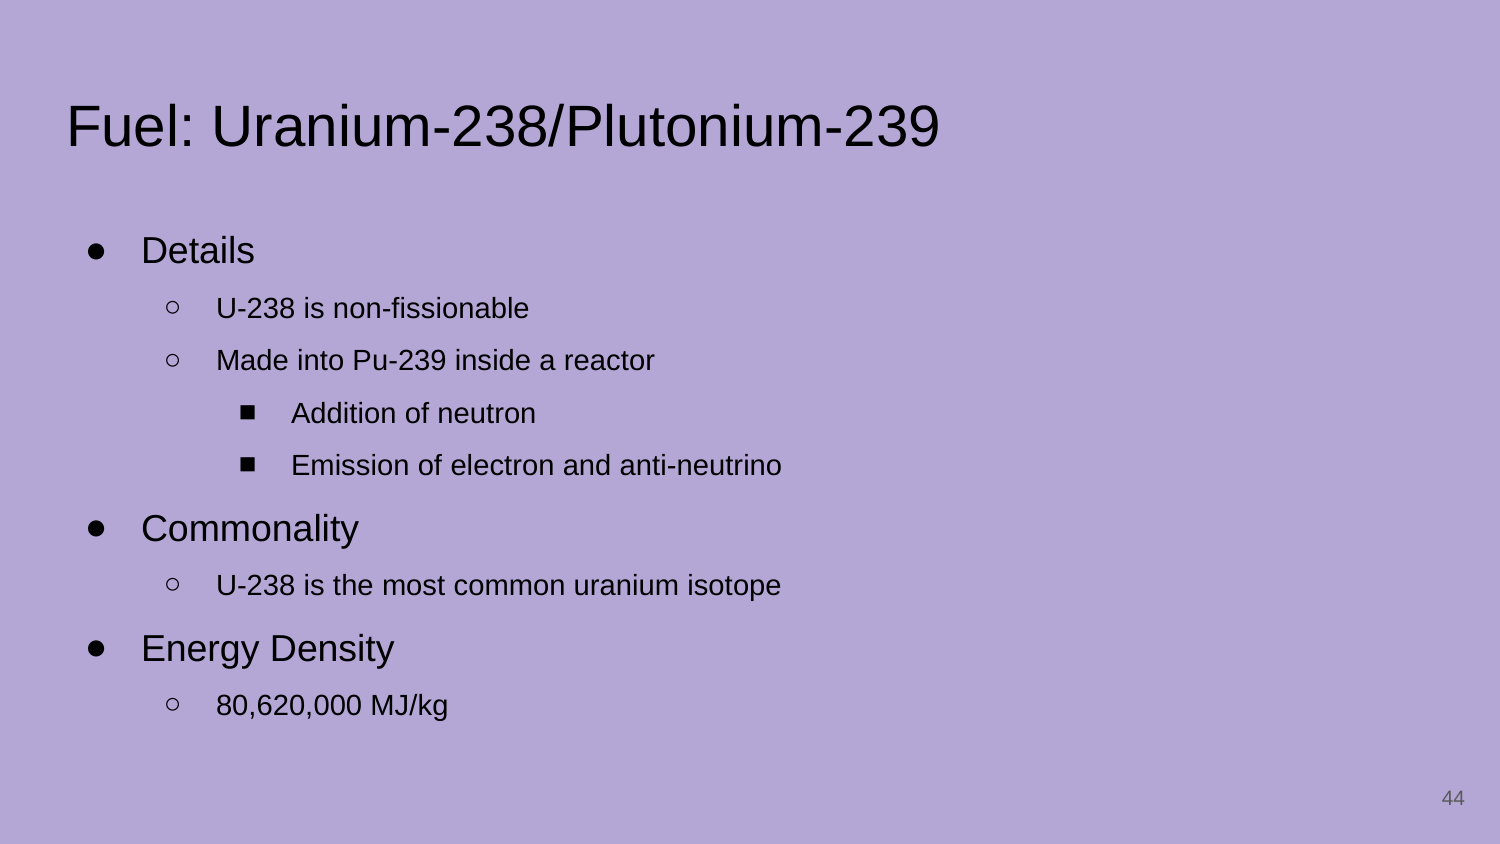

# Fuel: Uranium-238/Plutonium-239
Details
U-238 is non-fissionable
Made into Pu-239 inside a reactor
Addition of neutron
Emission of electron and anti-neutrino
Commonality
U-238 is the most common uranium isotope
Energy Density
80,620,000 MJ/kg
44